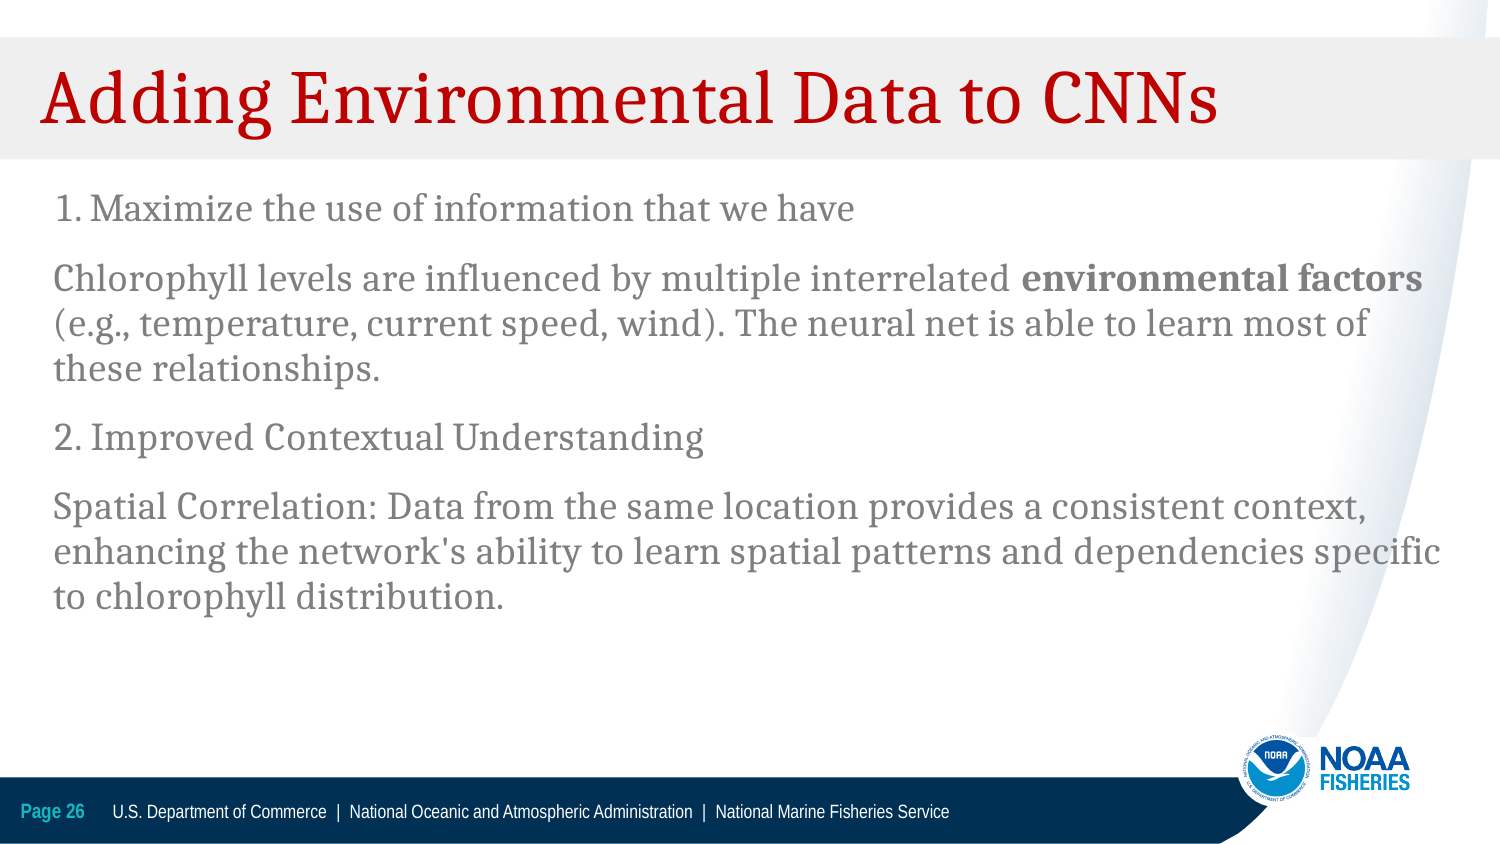

# Adding Environmental Data to CNNs
1. Maximize the use of information that we have
Chlorophyll levels are influenced by multiple interrelated environmental factors (e.g., temperature, current speed, wind). The neural net is able to learn most of these relationships.
2. Improved Contextual Understanding
Spatial Correlation: Data from the same location provides a consistent context, enhancing the network's ability to learn spatial patterns and dependencies specific to chlorophyll distribution.